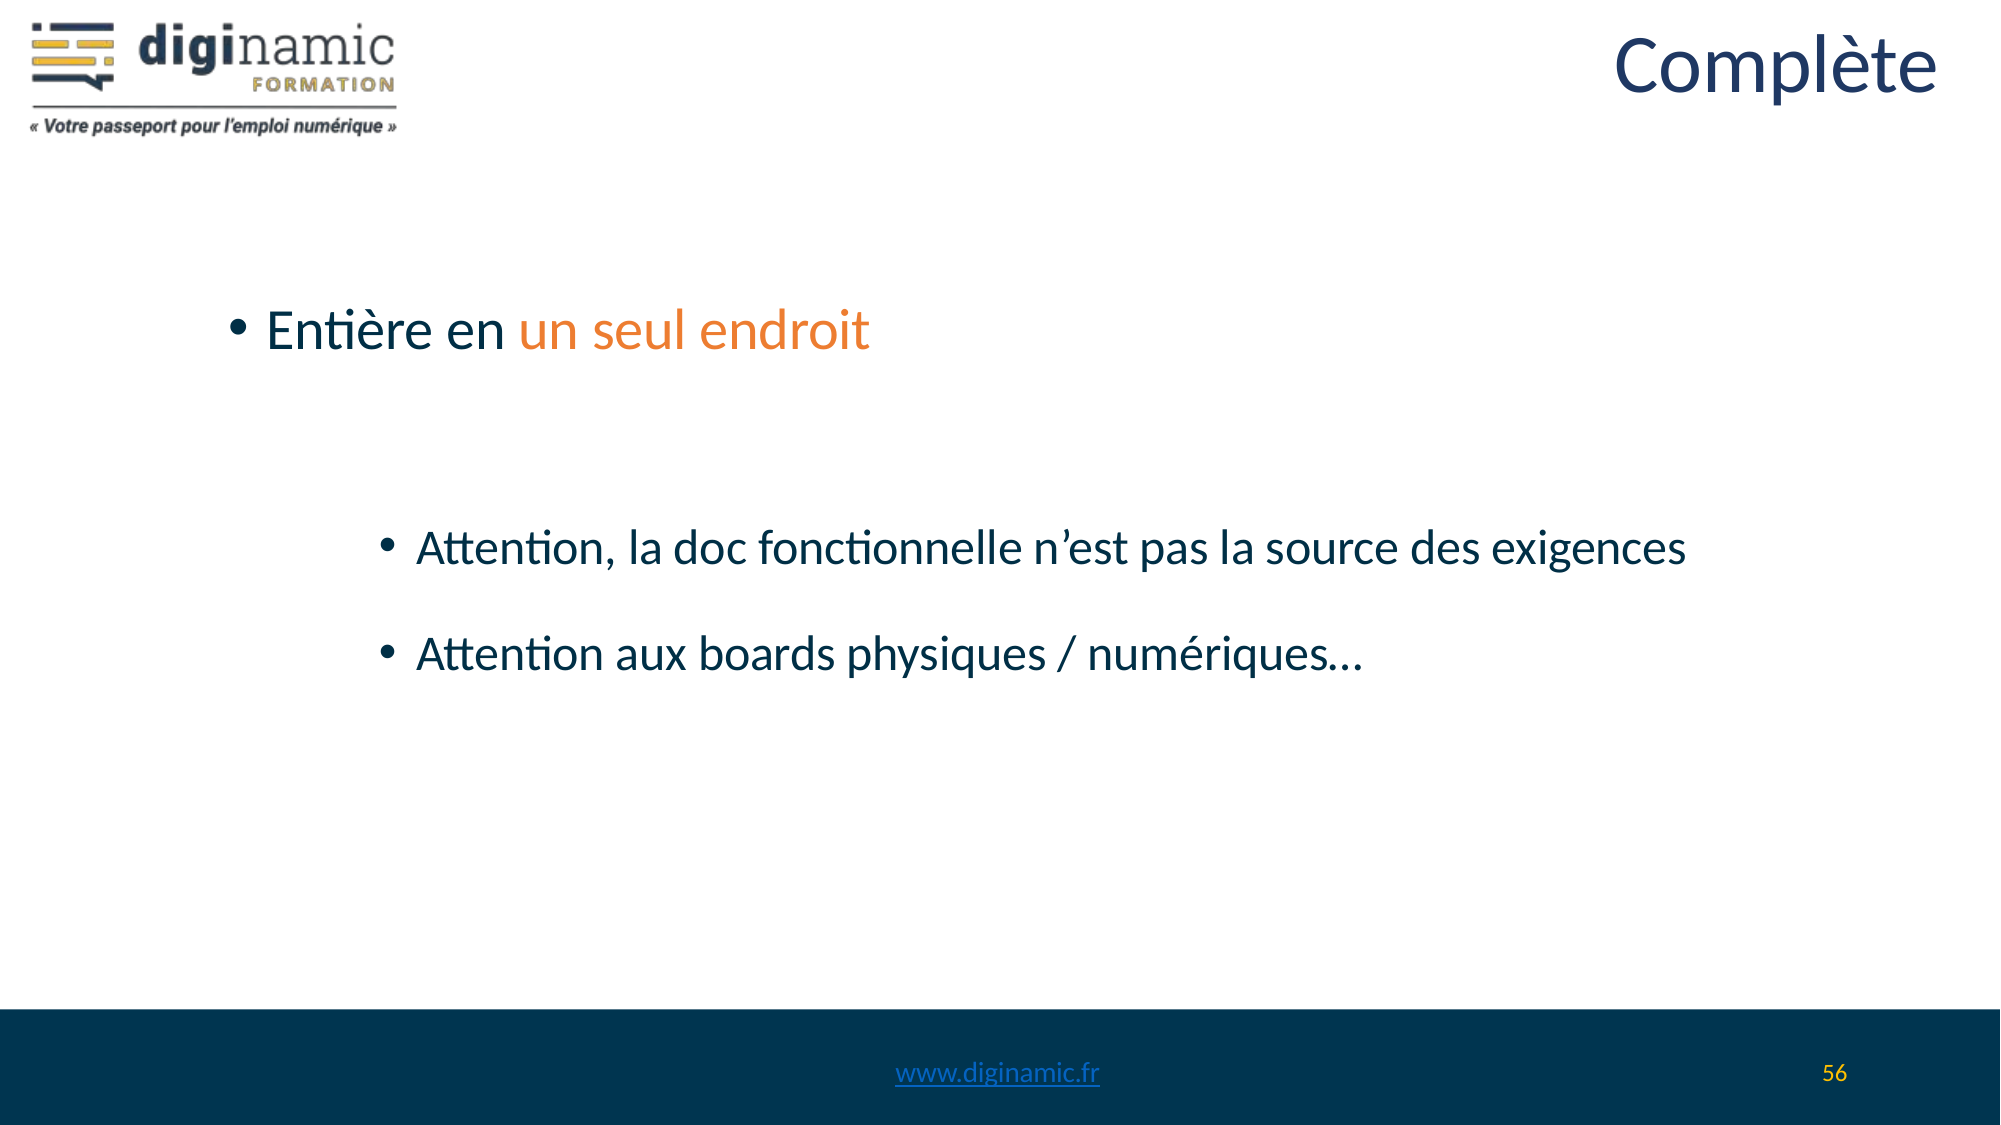

Complète
Entière en un seul endroit

Attention, la doc fonctionnelle n’est pas la source des exigences
Attention aux boards physiques / numériques…

www.diginamic.fr
56